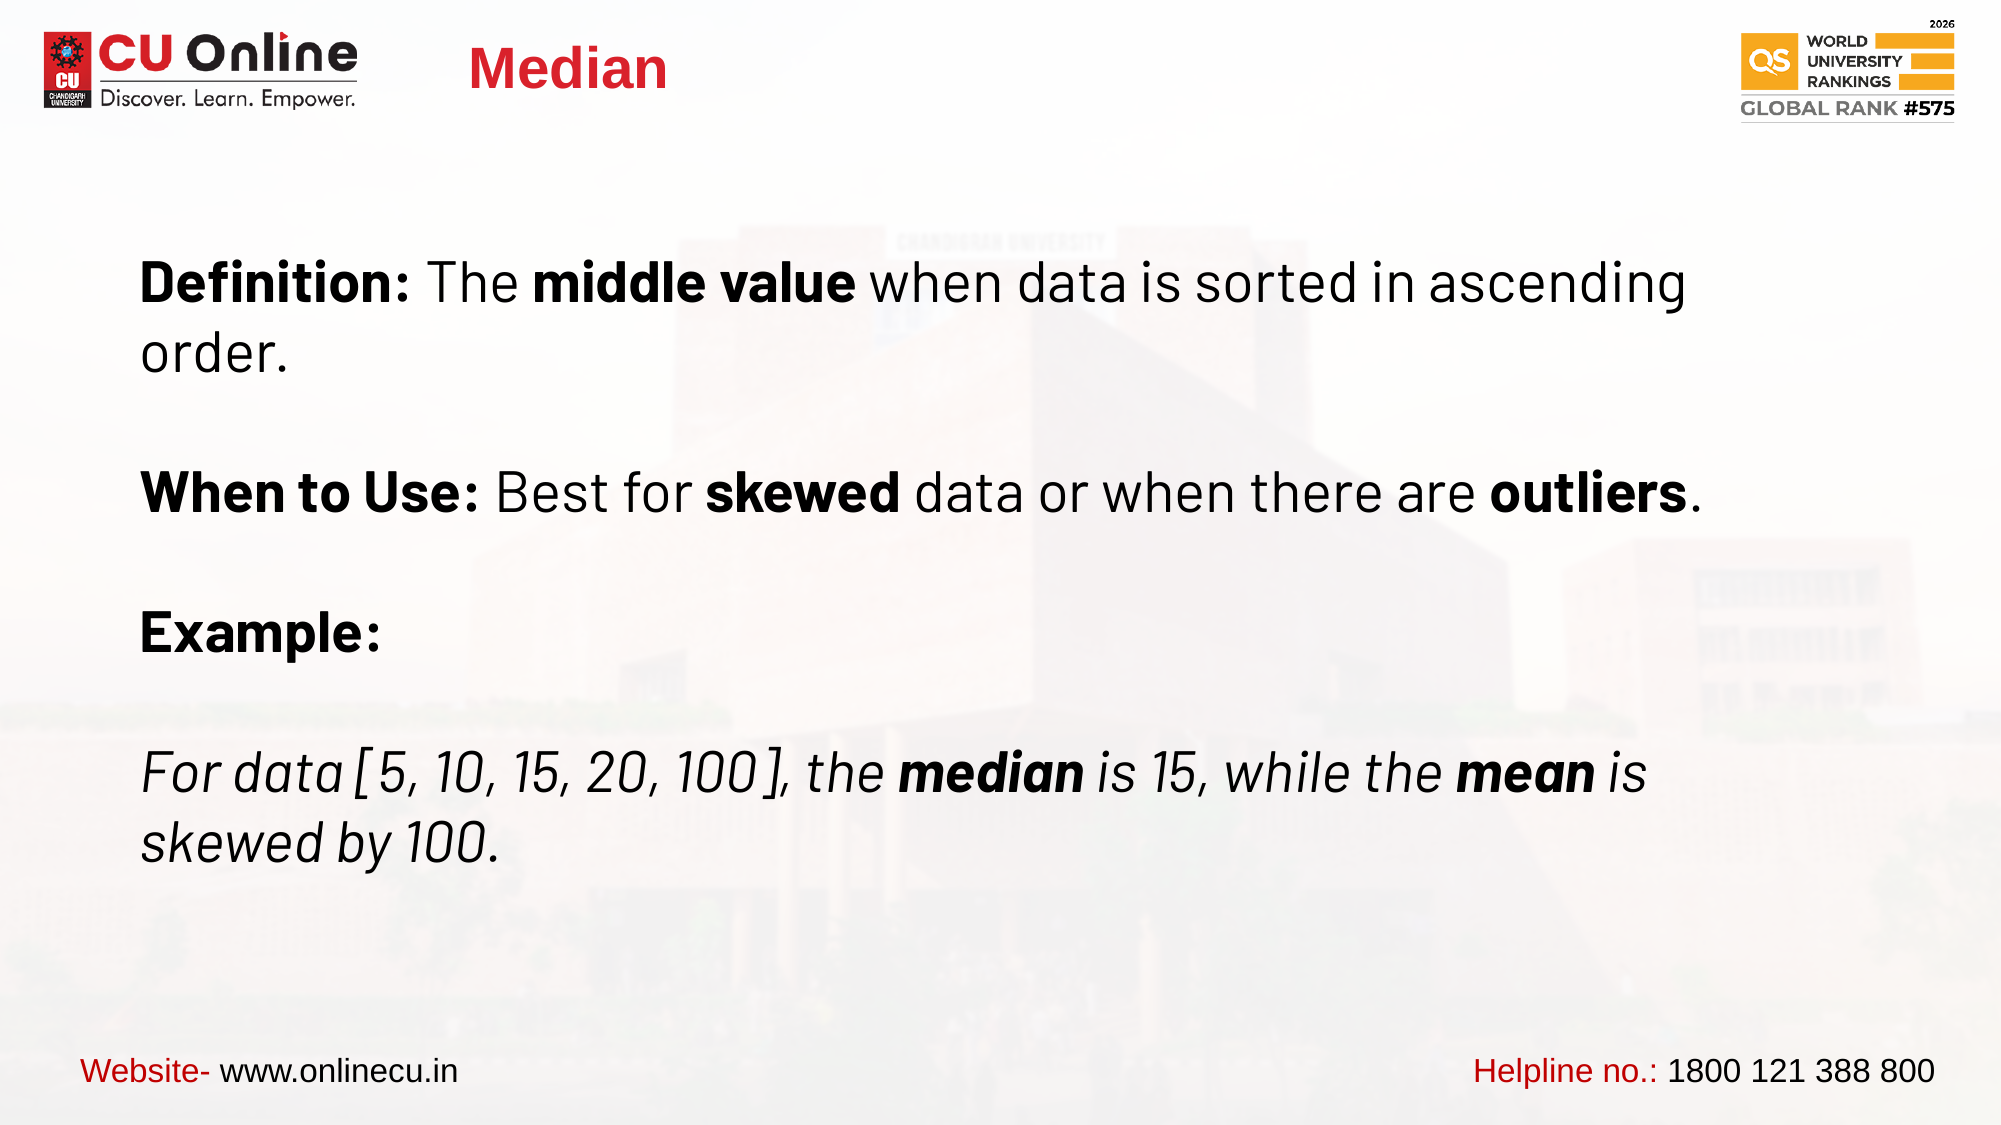

Median
Definition: The middle value when data is sorted in ascending order.

When to Use: Best for skewed data or when there are outliers.

Example:
For data [5, 10, 15, 20, 100], the median is 15, while the mean is skewed by 100.